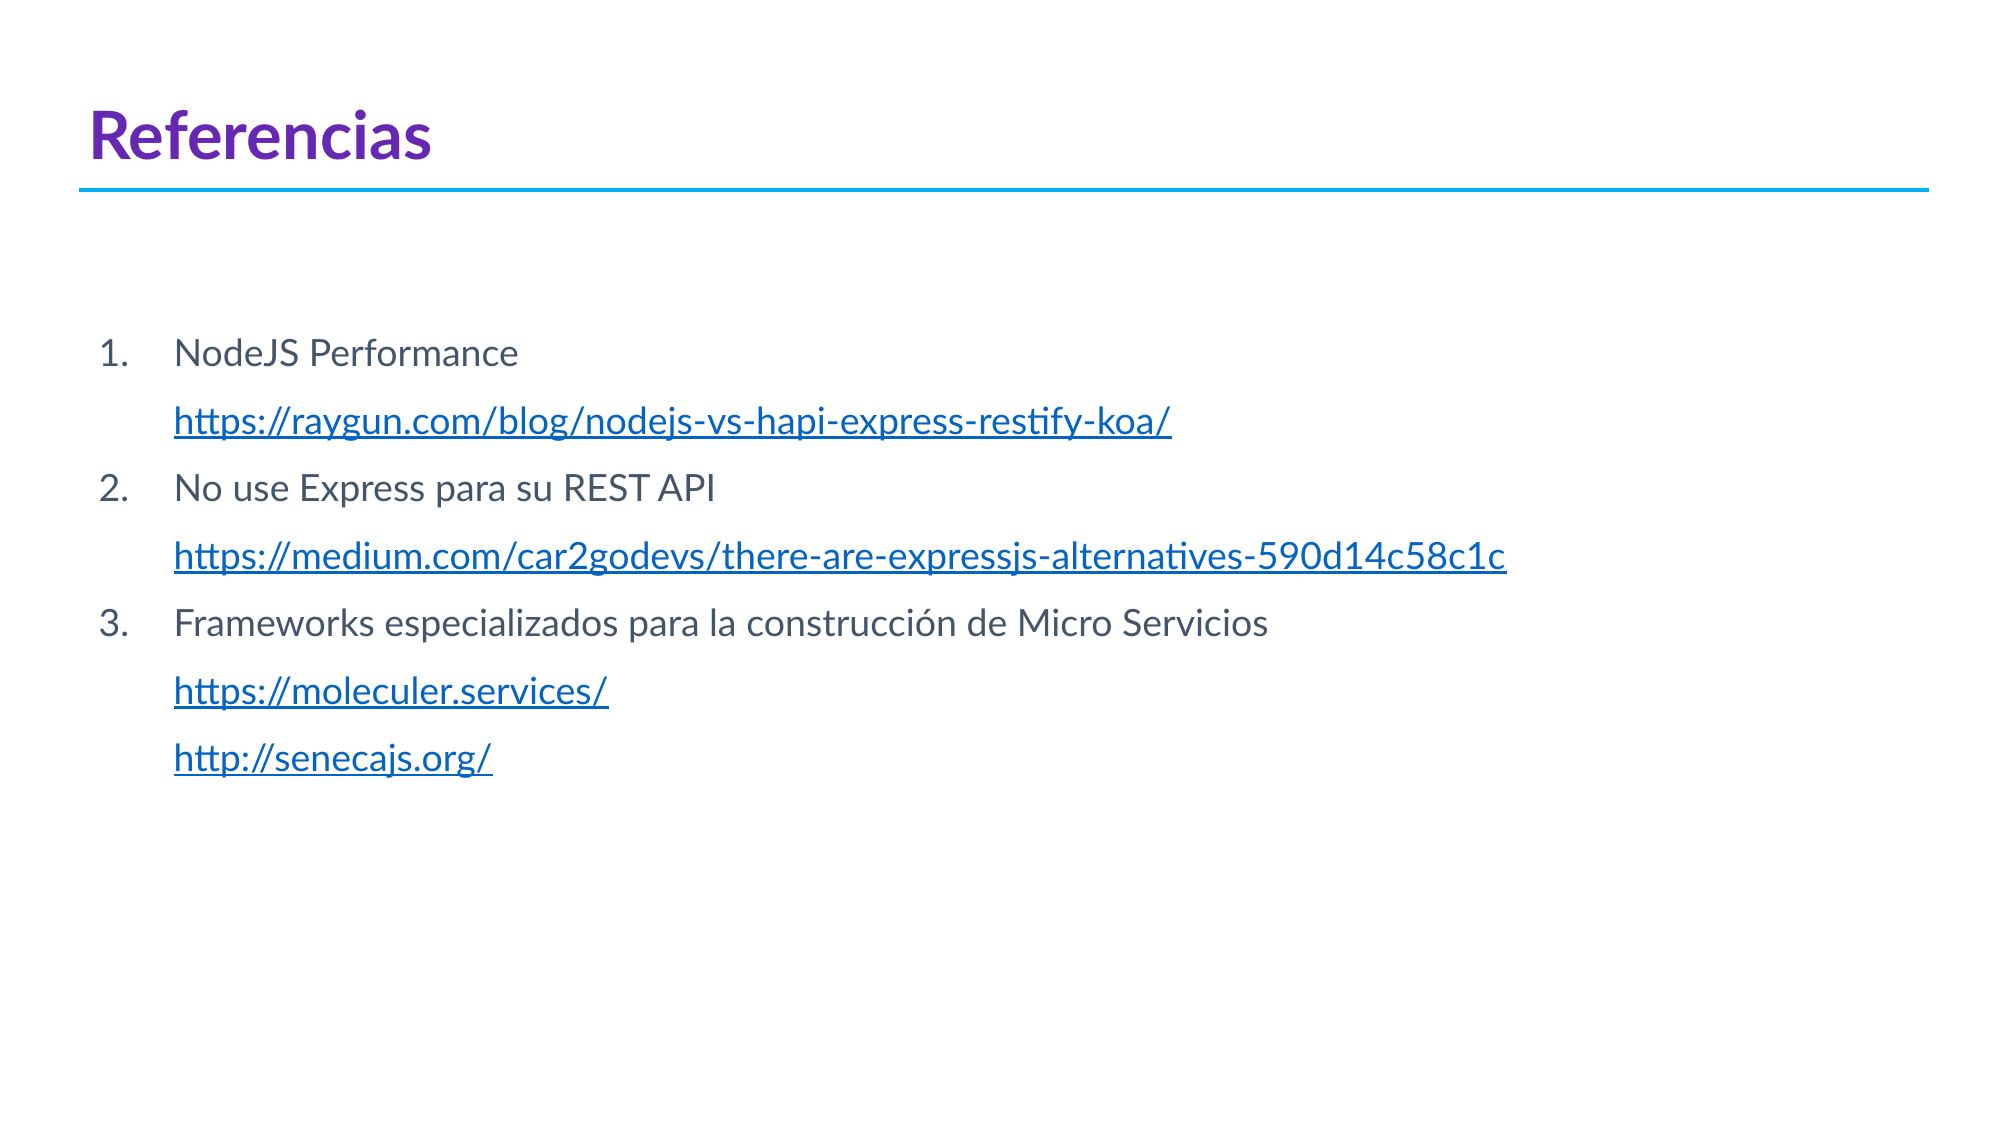

# Referencias
NodeJS Performance
https://raygun.com/blog/nodejs-vs-hapi-express-restify-koa/
No use Express para su REST API
https://medium.com/car2godevs/there-are-expressjs-alternatives-590d14c58c1c
Frameworks especializados para la construcción de Micro Servicios
https://moleculer.services/
http://senecajs.org/